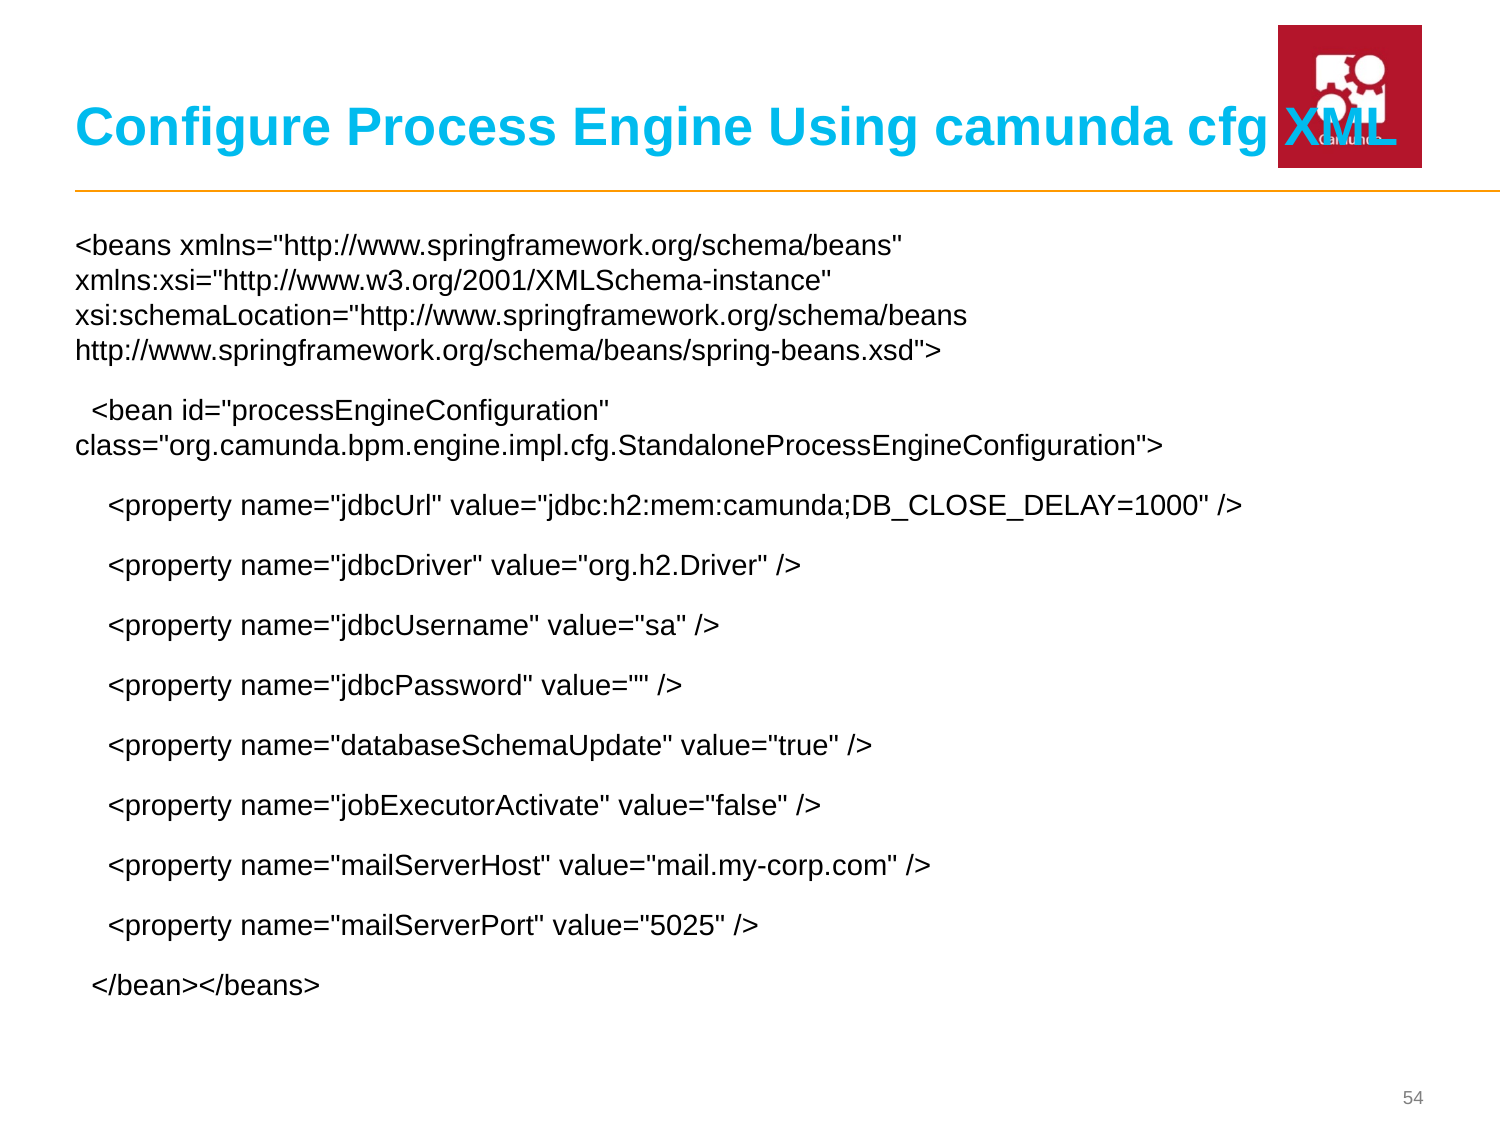

# Configure Process Engine Using camunda cfg XML
<beans xmlns="http://www.springframework.org/schema/beans"       xmlns:xsi="http://www.w3.org/2001/XMLSchema-instance"       xsi:schemaLocation="http://www.springframework.org/schema/beans http://www.springframework.org/schema/beans/spring-beans.xsd">
  <bean id="processEngineConfiguration" class="org.camunda.bpm.engine.impl.cfg.StandaloneProcessEngineConfiguration">
    <property name="jdbcUrl" value="jdbc:h2:mem:camunda;DB_CLOSE_DELAY=1000" />
    <property name="jdbcDriver" value="org.h2.Driver" />
    <property name="jdbcUsername" value="sa" />
    <property name="jdbcPassword" value="" />
    <property name="databaseSchemaUpdate" value="true" />
    <property name="jobExecutorActivate" value="false" />
    <property name="mailServerHost" value="mail.my-corp.com" />
    <property name="mailServerPort" value="5025" />
  </bean></beans>